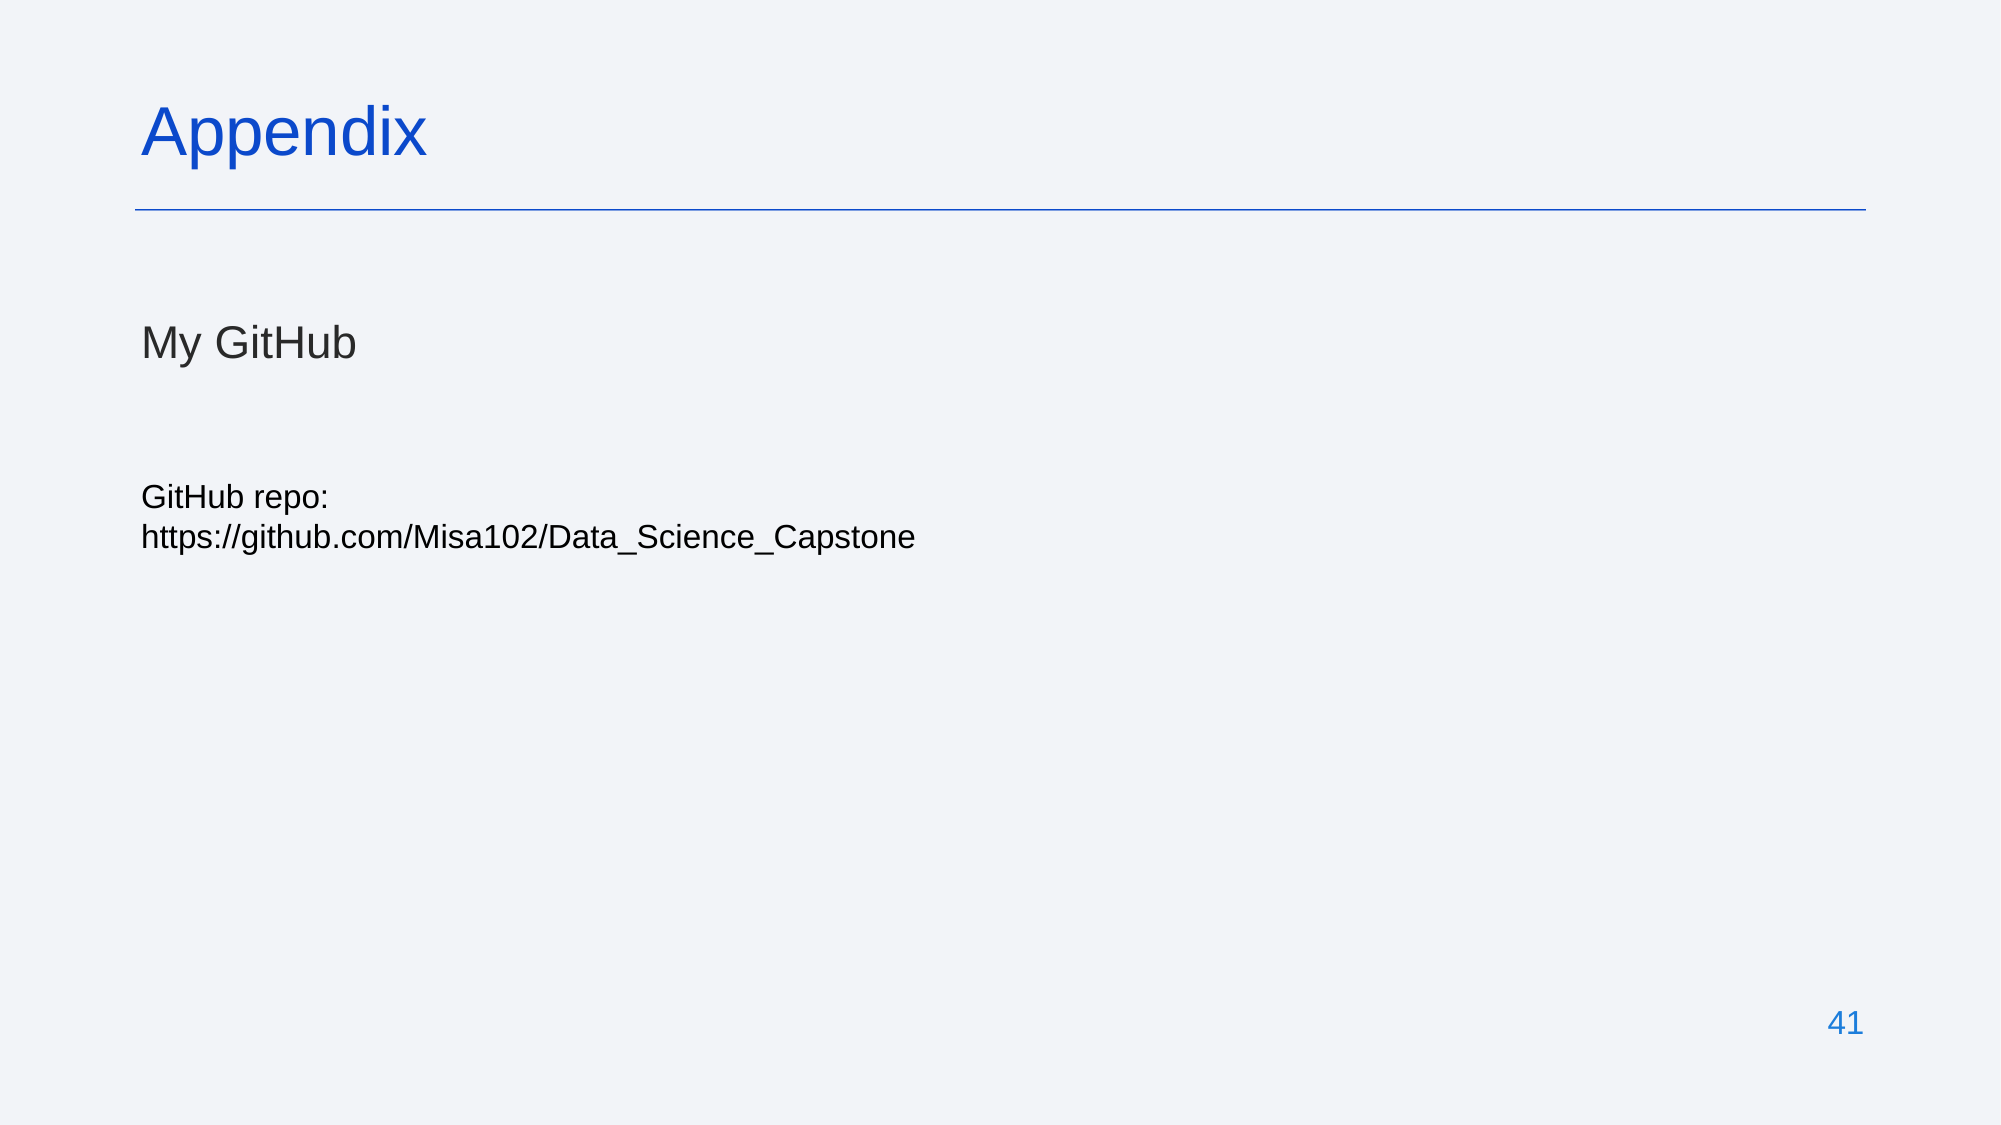

Appendix
My GitHub
GitHub repo: https://github.com/Misa102/Data_Science_Capstone
41